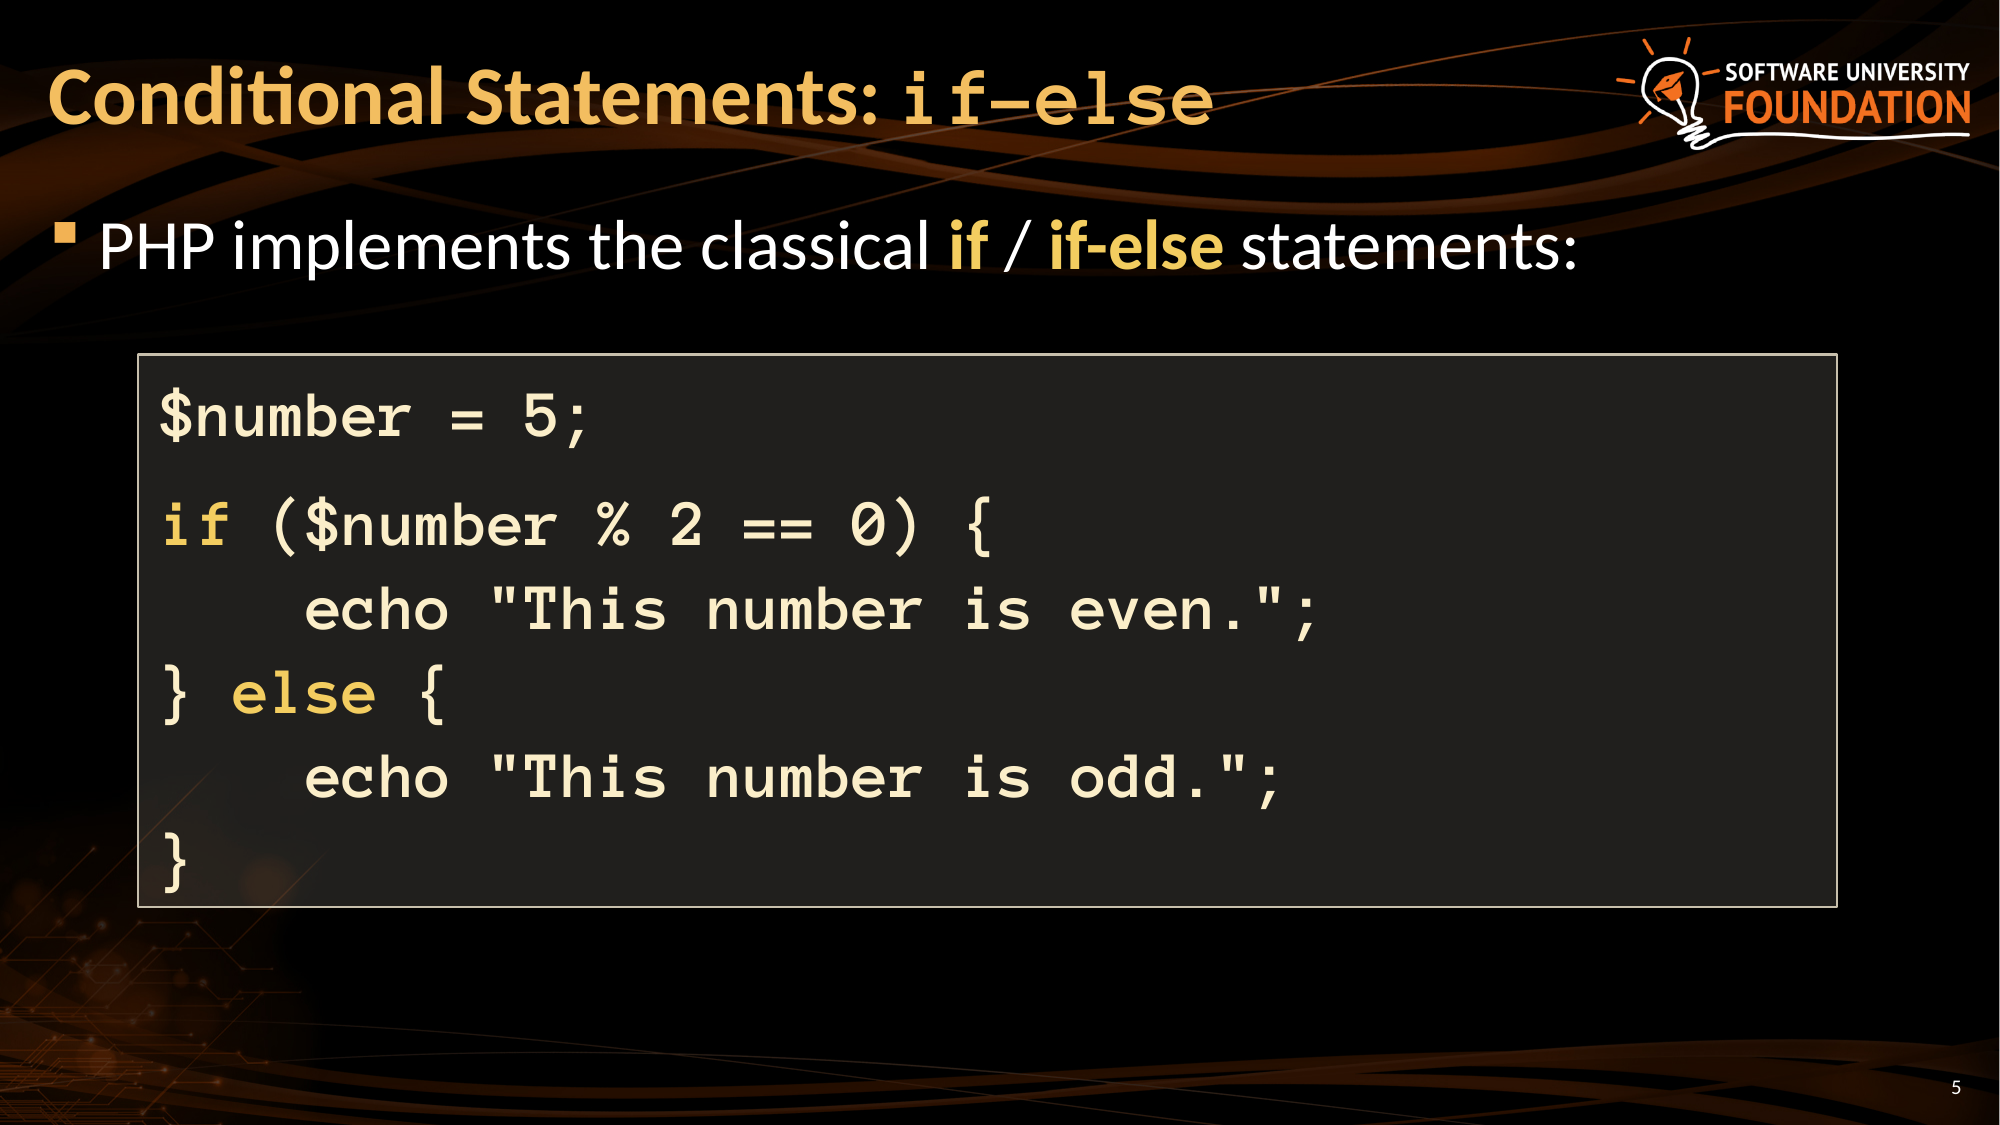

# Conditional Statements: if-else
PHP implements the classical if / if-else statements:

$number = 5;
if ($number % 2 == 0) {
    echo "This number is even.";
} else {
    echo "This number is odd.";
}
5